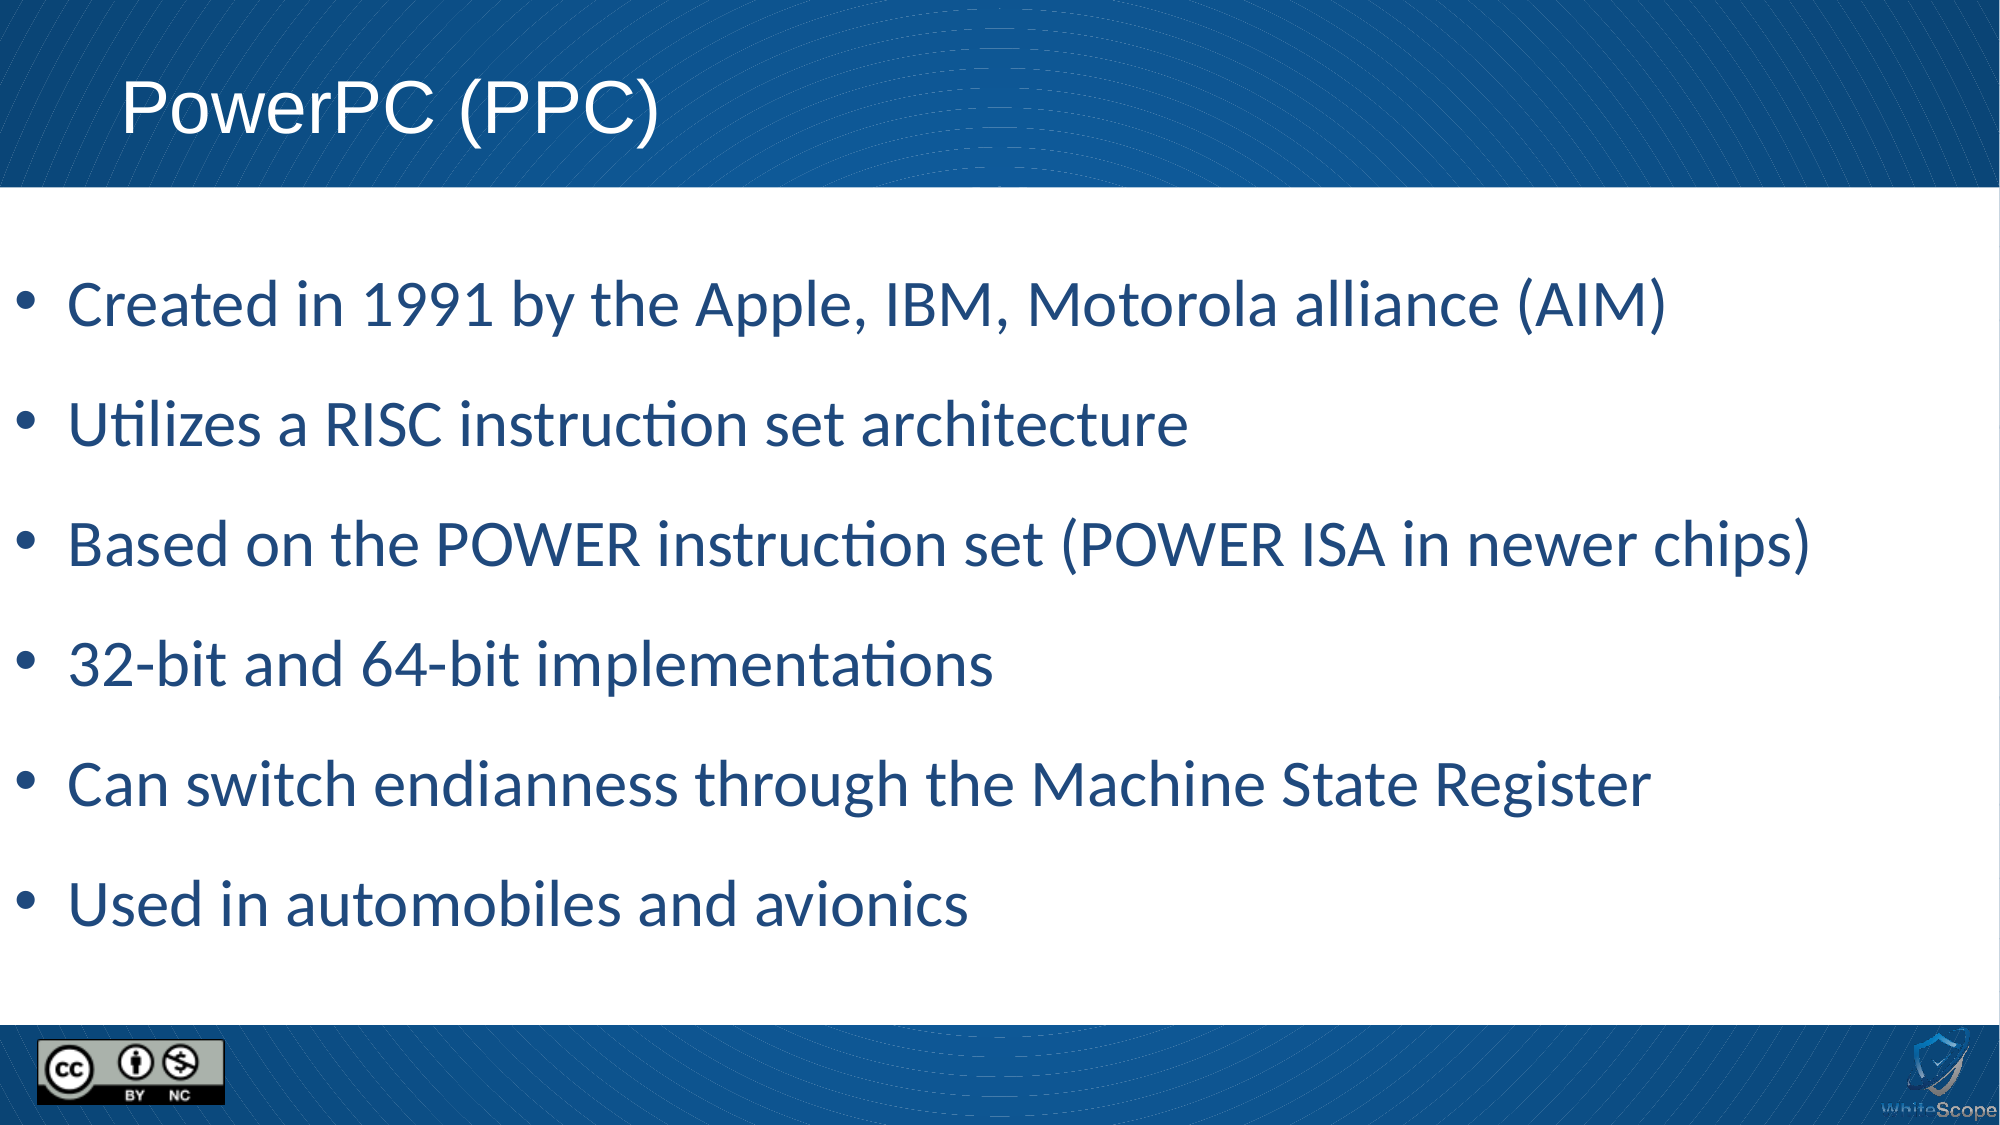

# PowerPC (PPC)
  Created in 1991 by the Apple, IBM, Motorola alliance (AIM)
  Utilizes a RISC instruction set architecture
  Based on the POWER instruction set (POWER ISA in newer chips)
  32-bit and 64-bit implementations
  Can switch endianness through the Machine State Register
  Used in automobiles and avionics